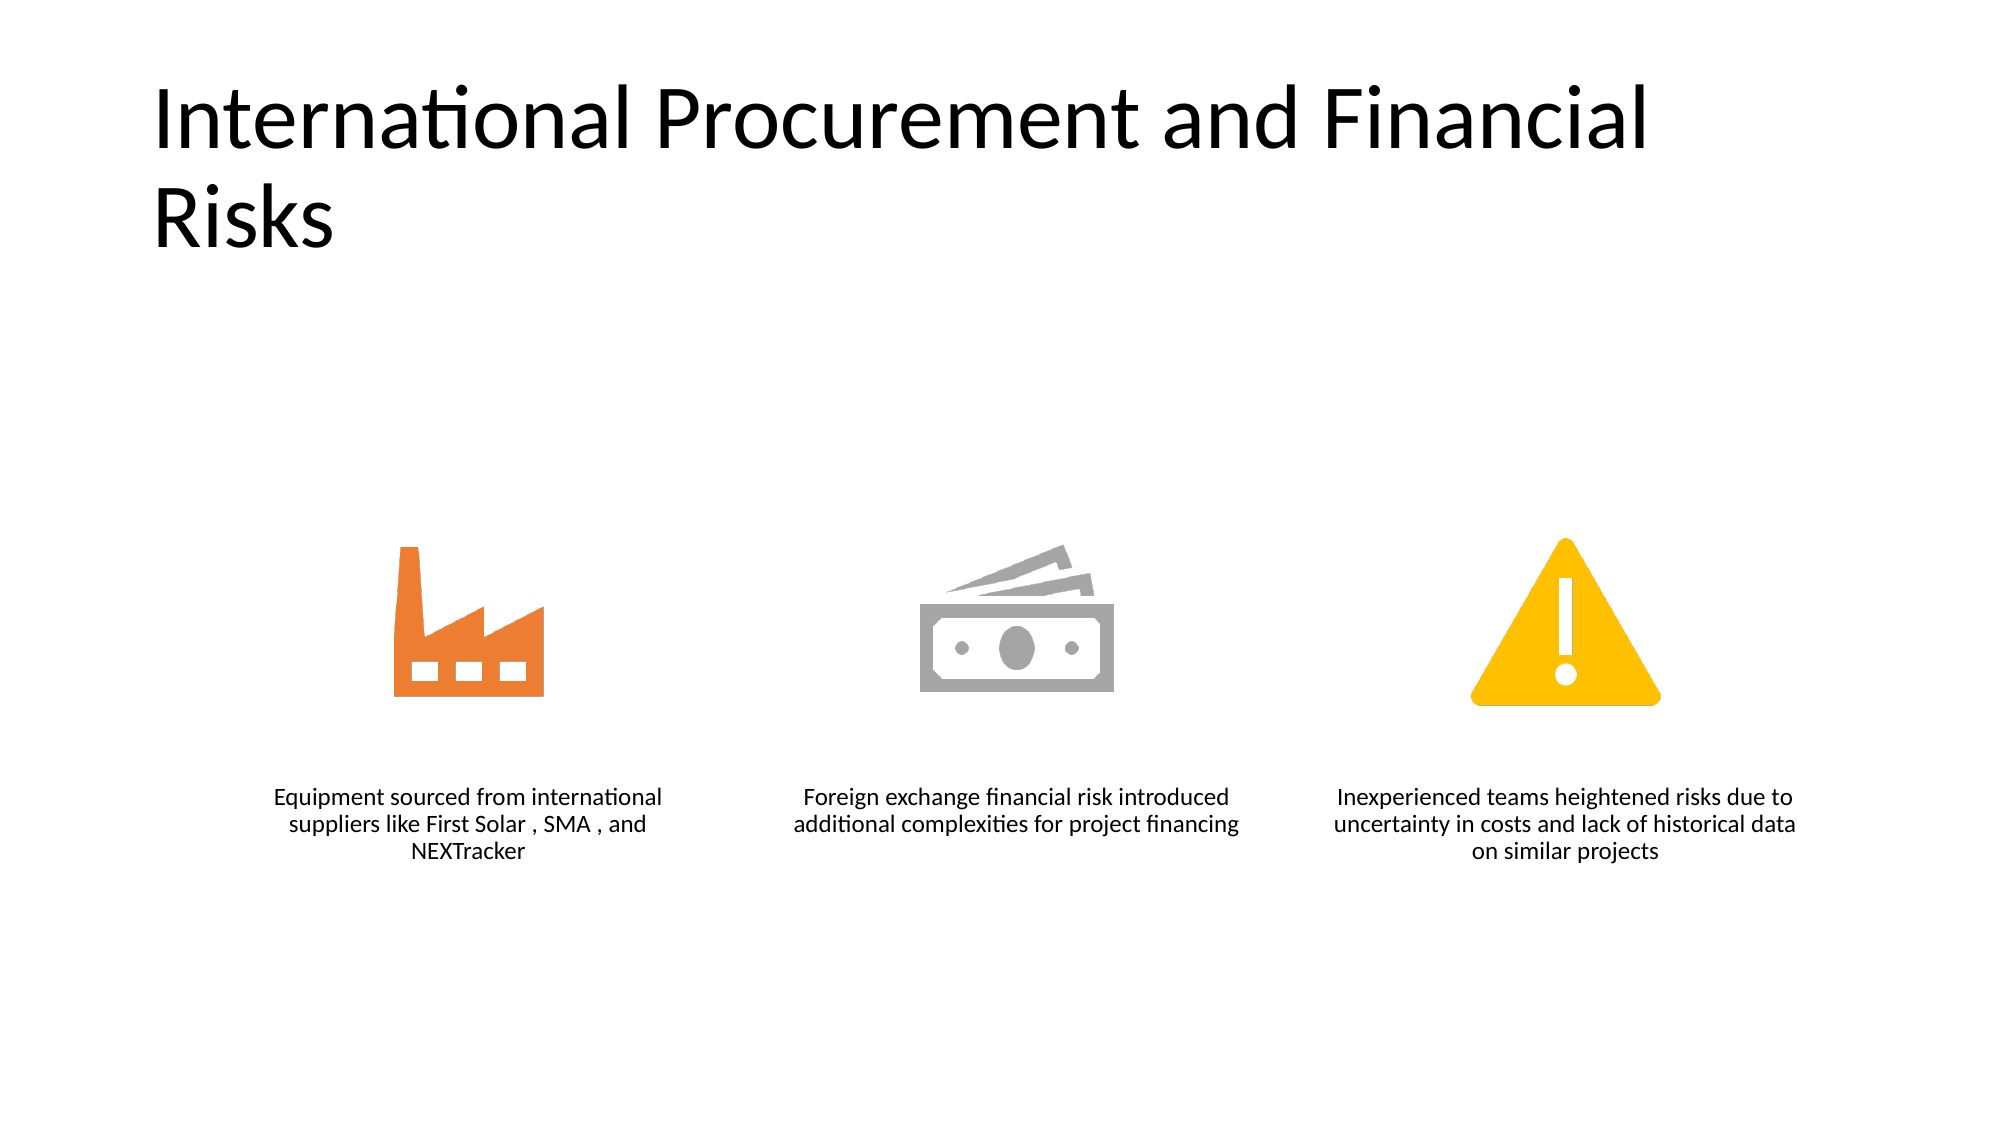

# International Procurement and Financial Risks
Equipment sourced from international suppliers like First Solar , SMA , and NEXTracker
Foreign exchange financial risk introduced additional complexities for project financing
Inexperienced teams heightened risks due to uncertainty in costs and lack of historical data on similar projects